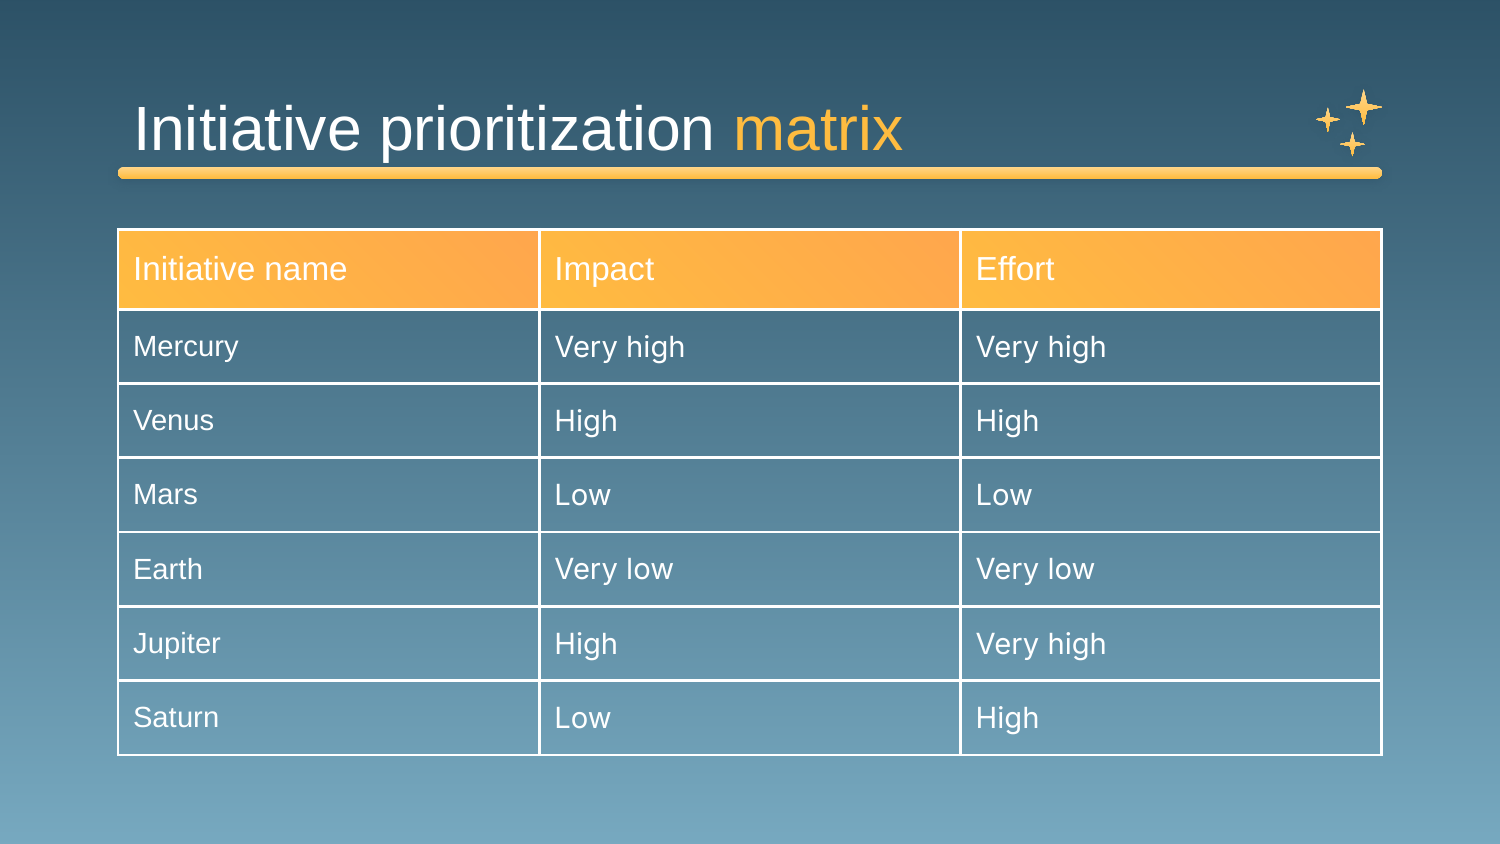

# Initiative prioritization matrix
| Initiative name | Impact | Effort |
| --- | --- | --- |
| Mercury | Very high | Very high |
| Venus | High | High |
| Mars | Low | Low |
| Earth | Very low | Very low |
| Jupiter | High | Very high |
| Saturn | Low | High |